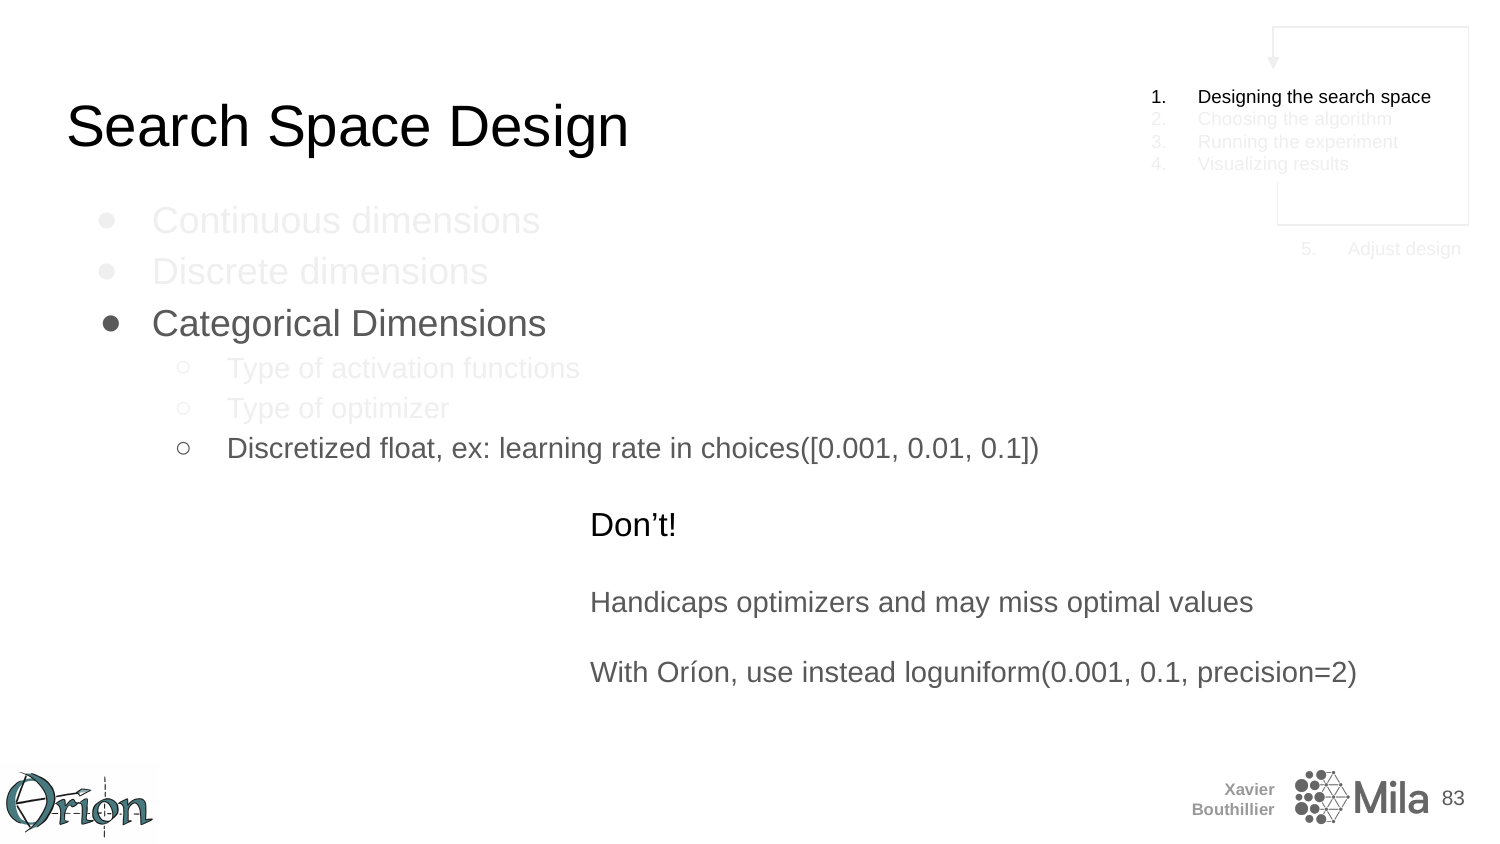

# Search Space Design
Continuous dimensions
Discrete dimensions
Categorical Dimensions
Type of activation functions
Type of optimizer
Discretized float, ex: learning rate in choices([0.001, 0.01, 0.1])

Don’t!

Handicaps optimizers and may miss optimal values

With Oríon, use instead loguniform(0.001, 0.1, precision=2)
83